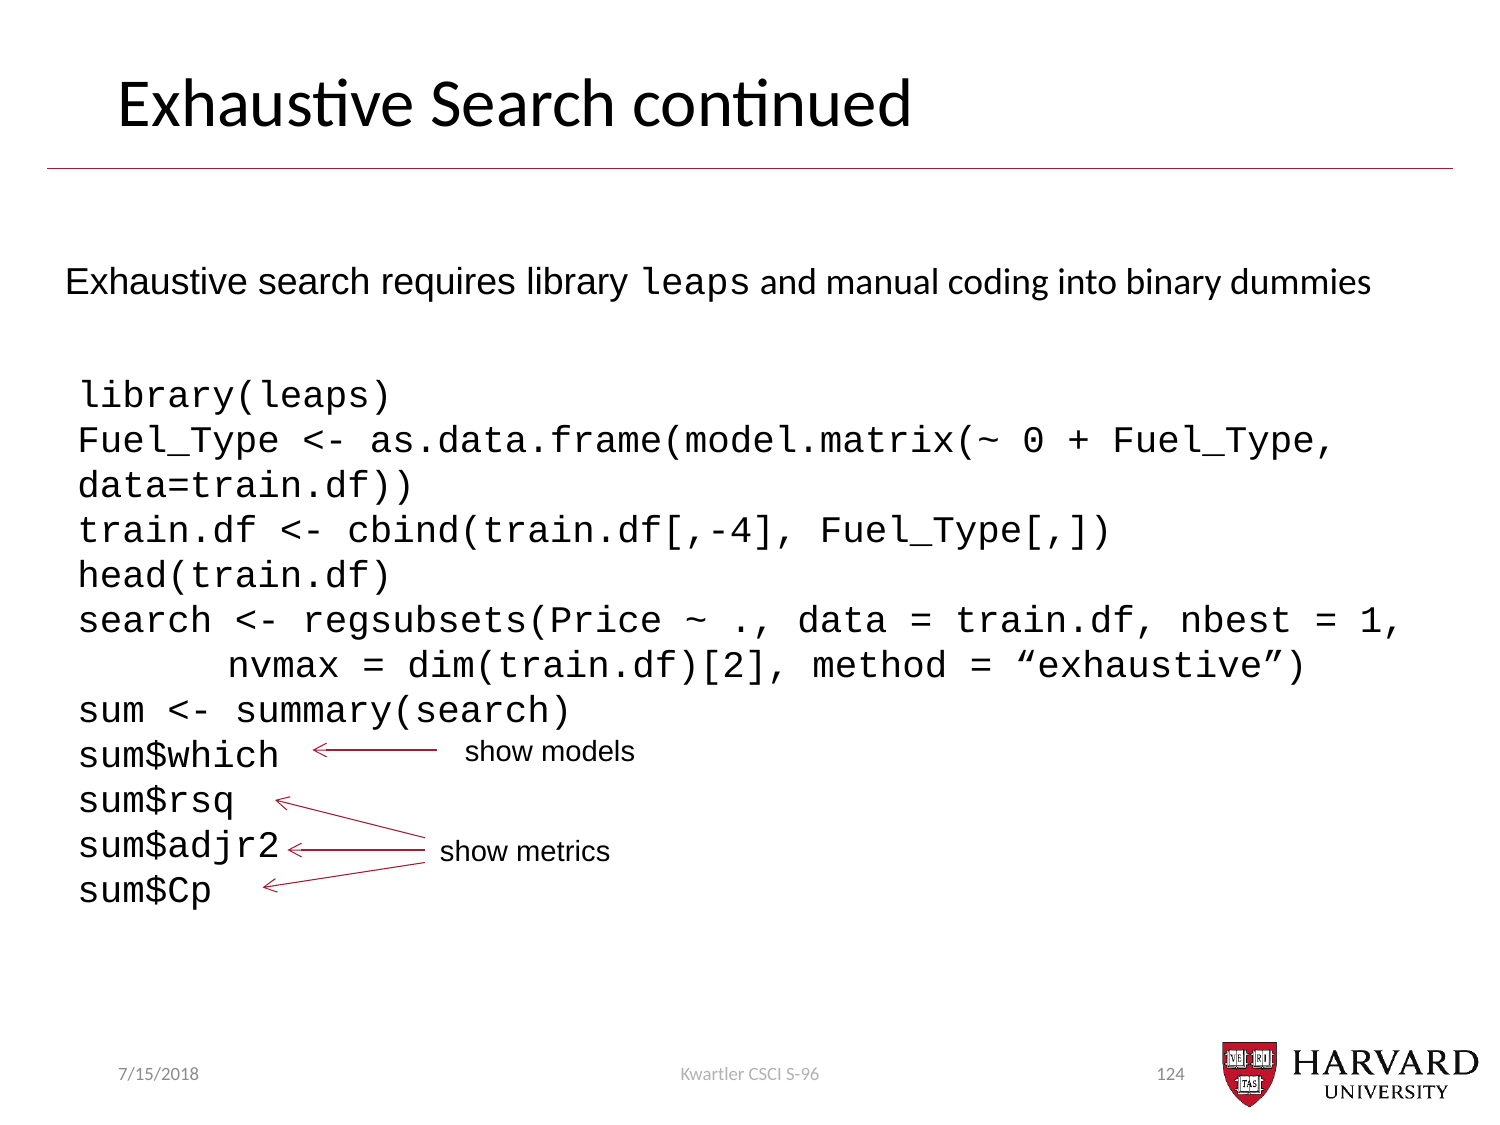

# Exhaustive Search continued
Exhaustive search requires library leaps and manual coding into binary dummies

library(leaps)
Fuel_Type <- as.data.frame(model.matrix(~ 0 + Fuel_Type, 	data=train.df))
train.df <- cbind(train.df[,-4], Fuel_Type[,])
head(train.df)
search <- regsubsets(Price ~ ., data = train.df, nbest = 1, 	nvmax = dim(train.df)[2], method = “exhaustive”)
sum <- summary(search)
sum$which
sum$rsq
sum$adjr2
sum$Cp
show models
show metrics
7/15/2018
Kwartler CSCI S-96
124